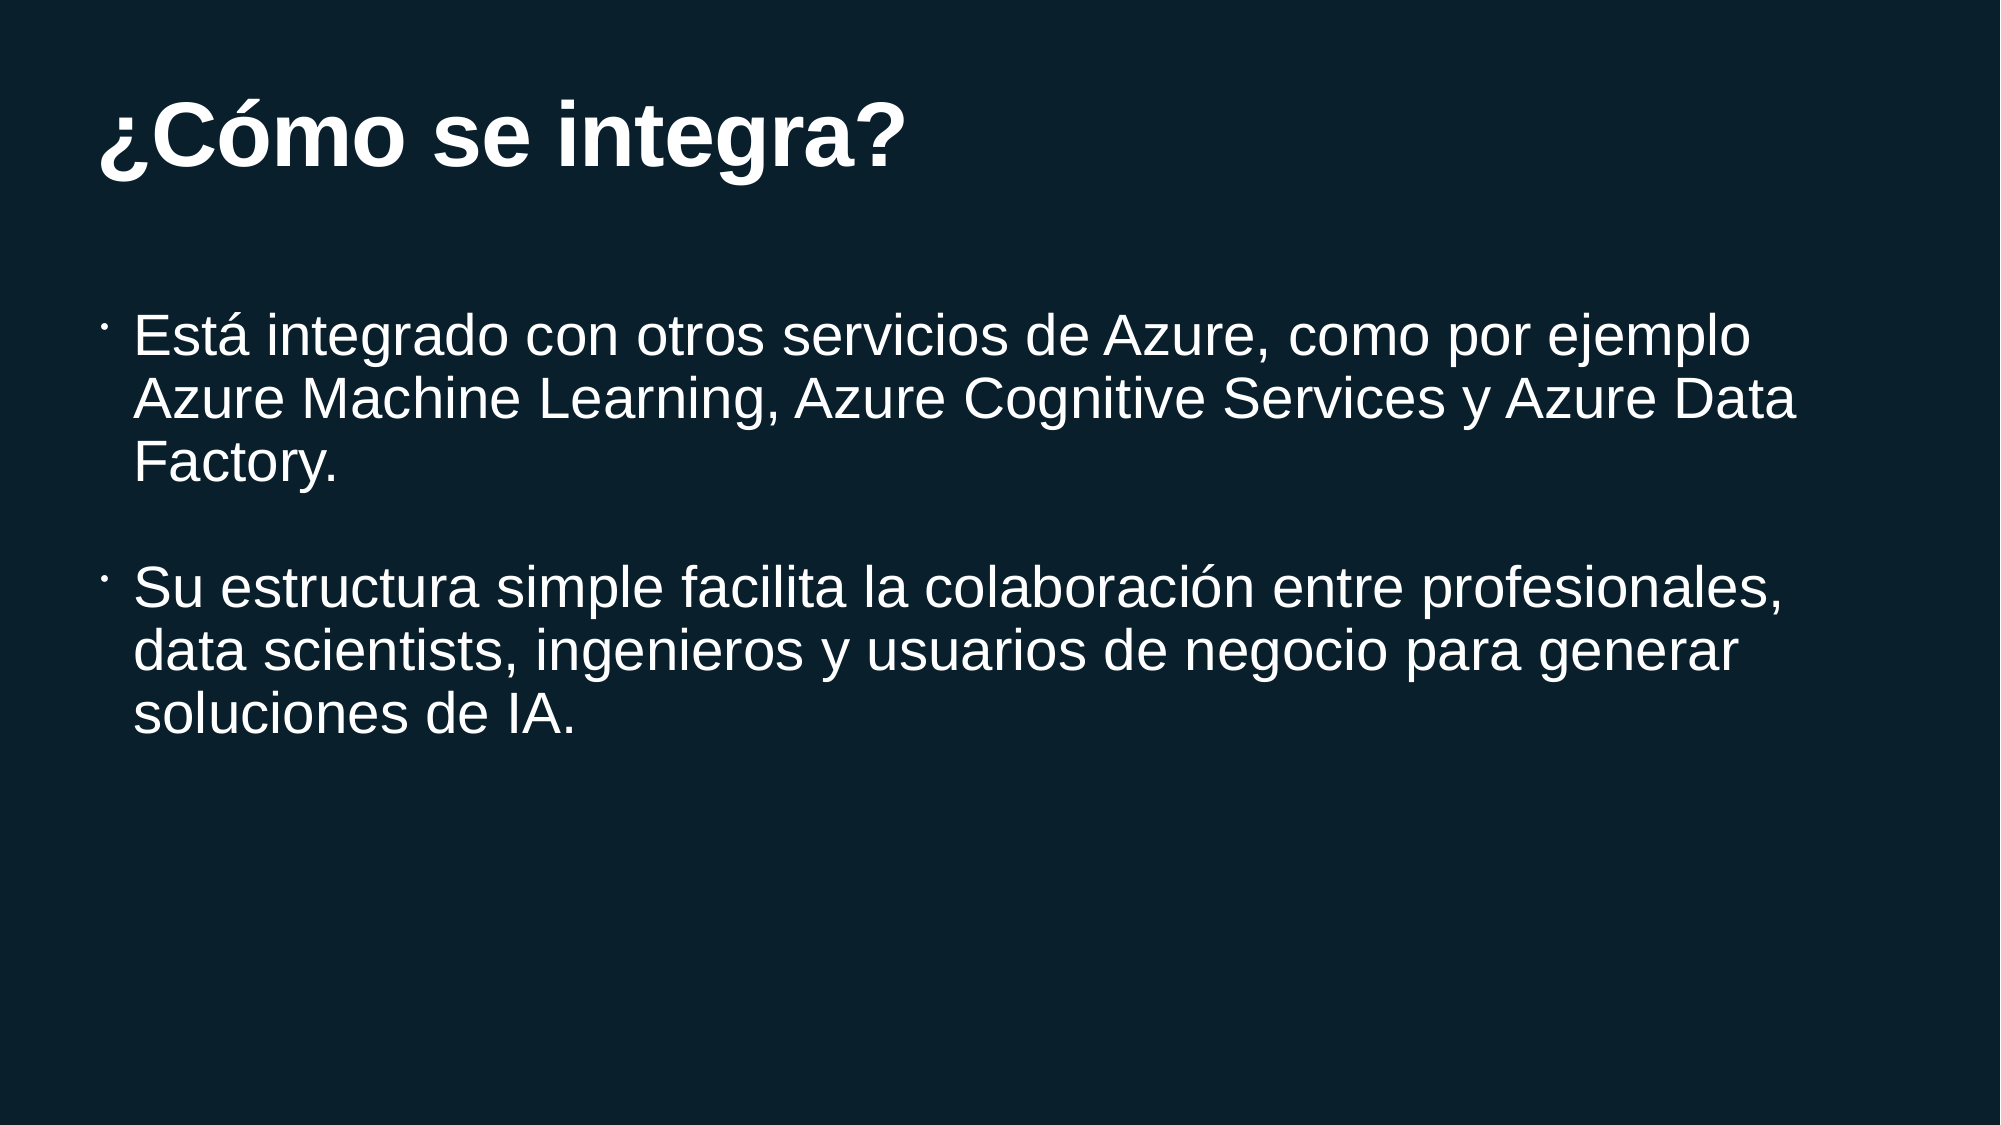

# ¿Cómo se integra?

Está integrado con otros servicios de Azure, como por ejemplo Azure Machine Learning, Azure Cognitive Services y Azure Data Factory.

Su estructura simple facilita la colaboración entre profesionales, data scientists, ingenieros y usuarios de negocio para generar soluciones de IA.